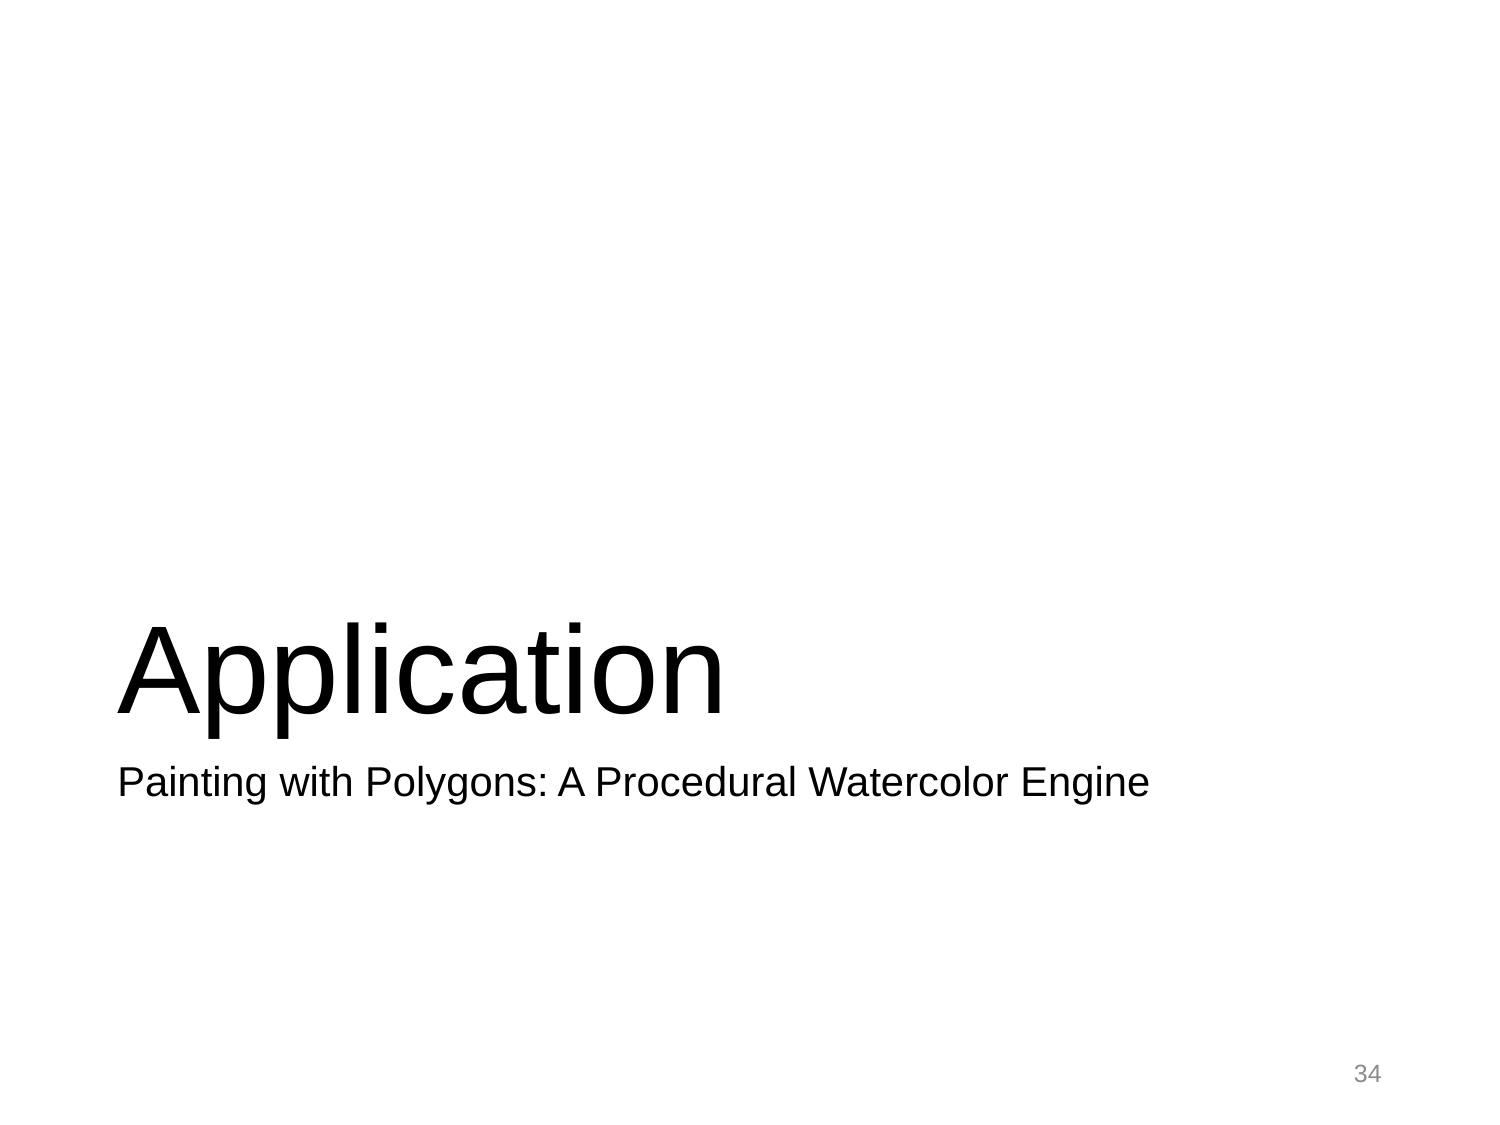

# Application
Painting with Polygons: A Procedural Watercolor Engine
34